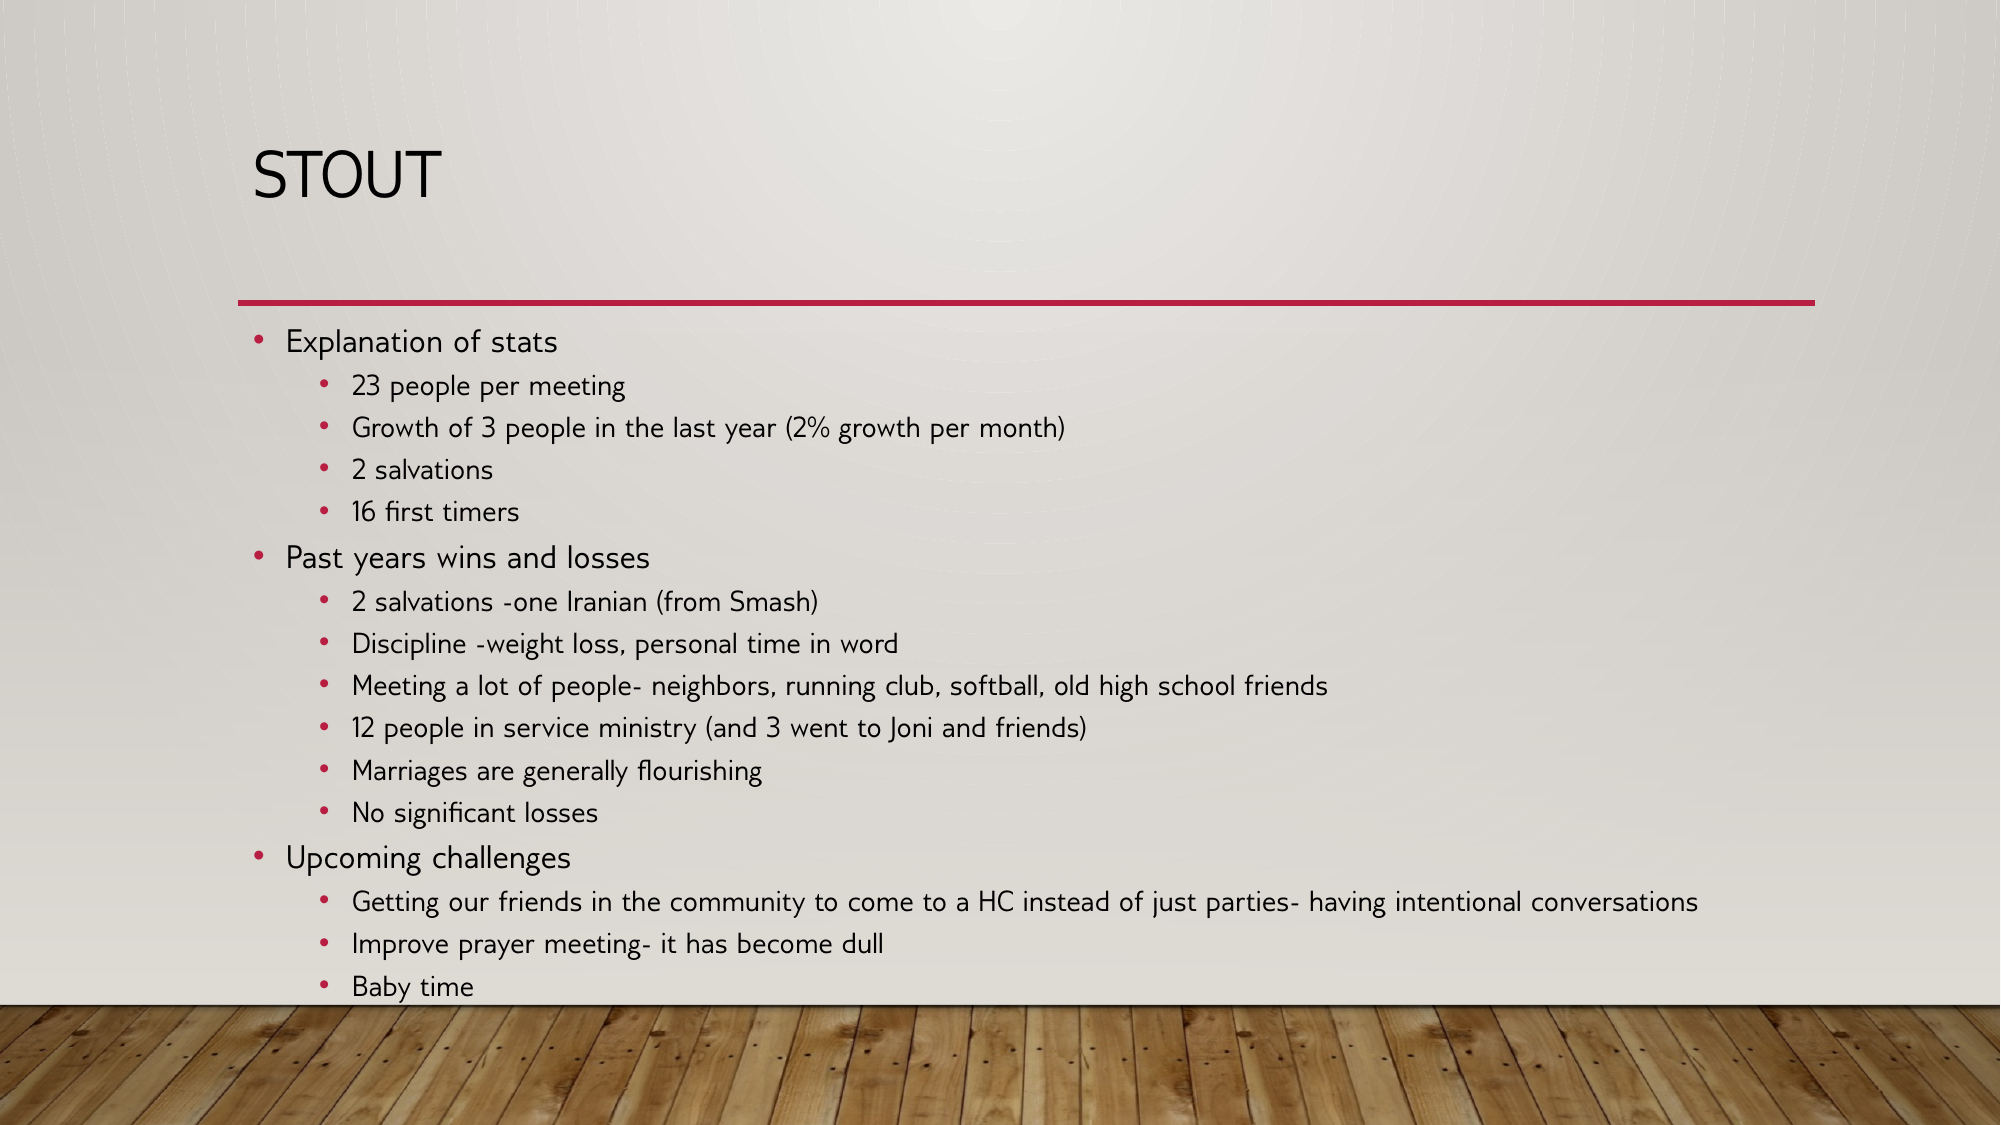

# STOUT
Explanation of stats
23 people per meeting
Growth of 3 people in the last year (2% growth per month)
2 salvations
16 first timers
Past years wins and losses
2 salvations -one Iranian (from Smash)
Discipline -weight loss, personal time in word
Meeting a lot of people- neighbors, running club, softball, old high school friends
12 people in service ministry (and 3 went to Joni and friends)
Marriages are generally flourishing
No significant losses
Upcoming challenges
Getting our friends in the community to come to a HC instead of just parties- having intentional conversations
Improve prayer meeting- it has become dull
Baby time